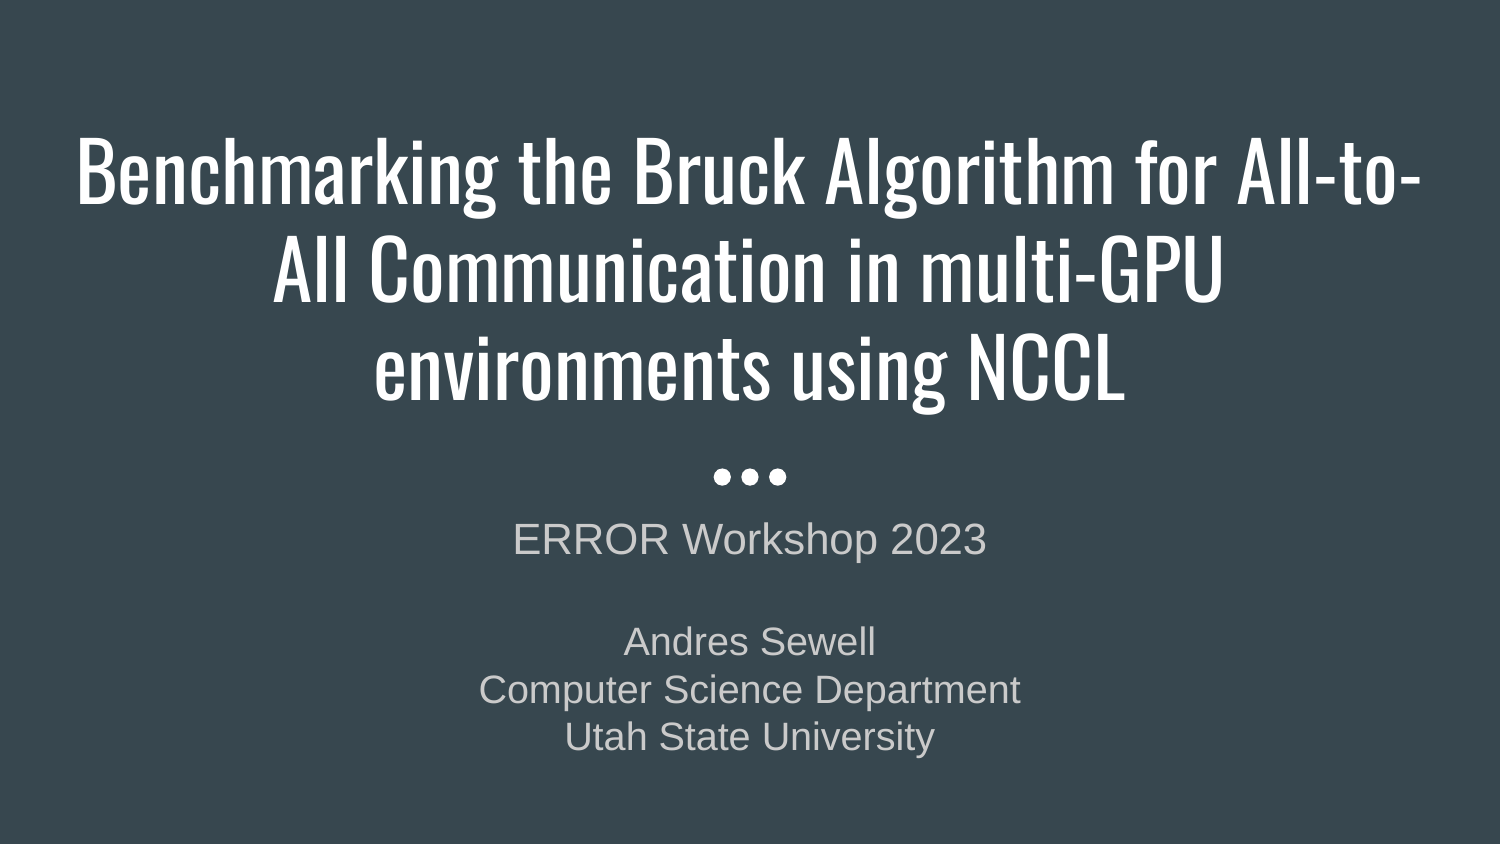

# Benchmarking the Bruck Algorithm for All-to-All Communication in multi-GPU environments using NCCL
ERROR Workshop 2023
Andres Sewell
Computer Science Department
Utah State University